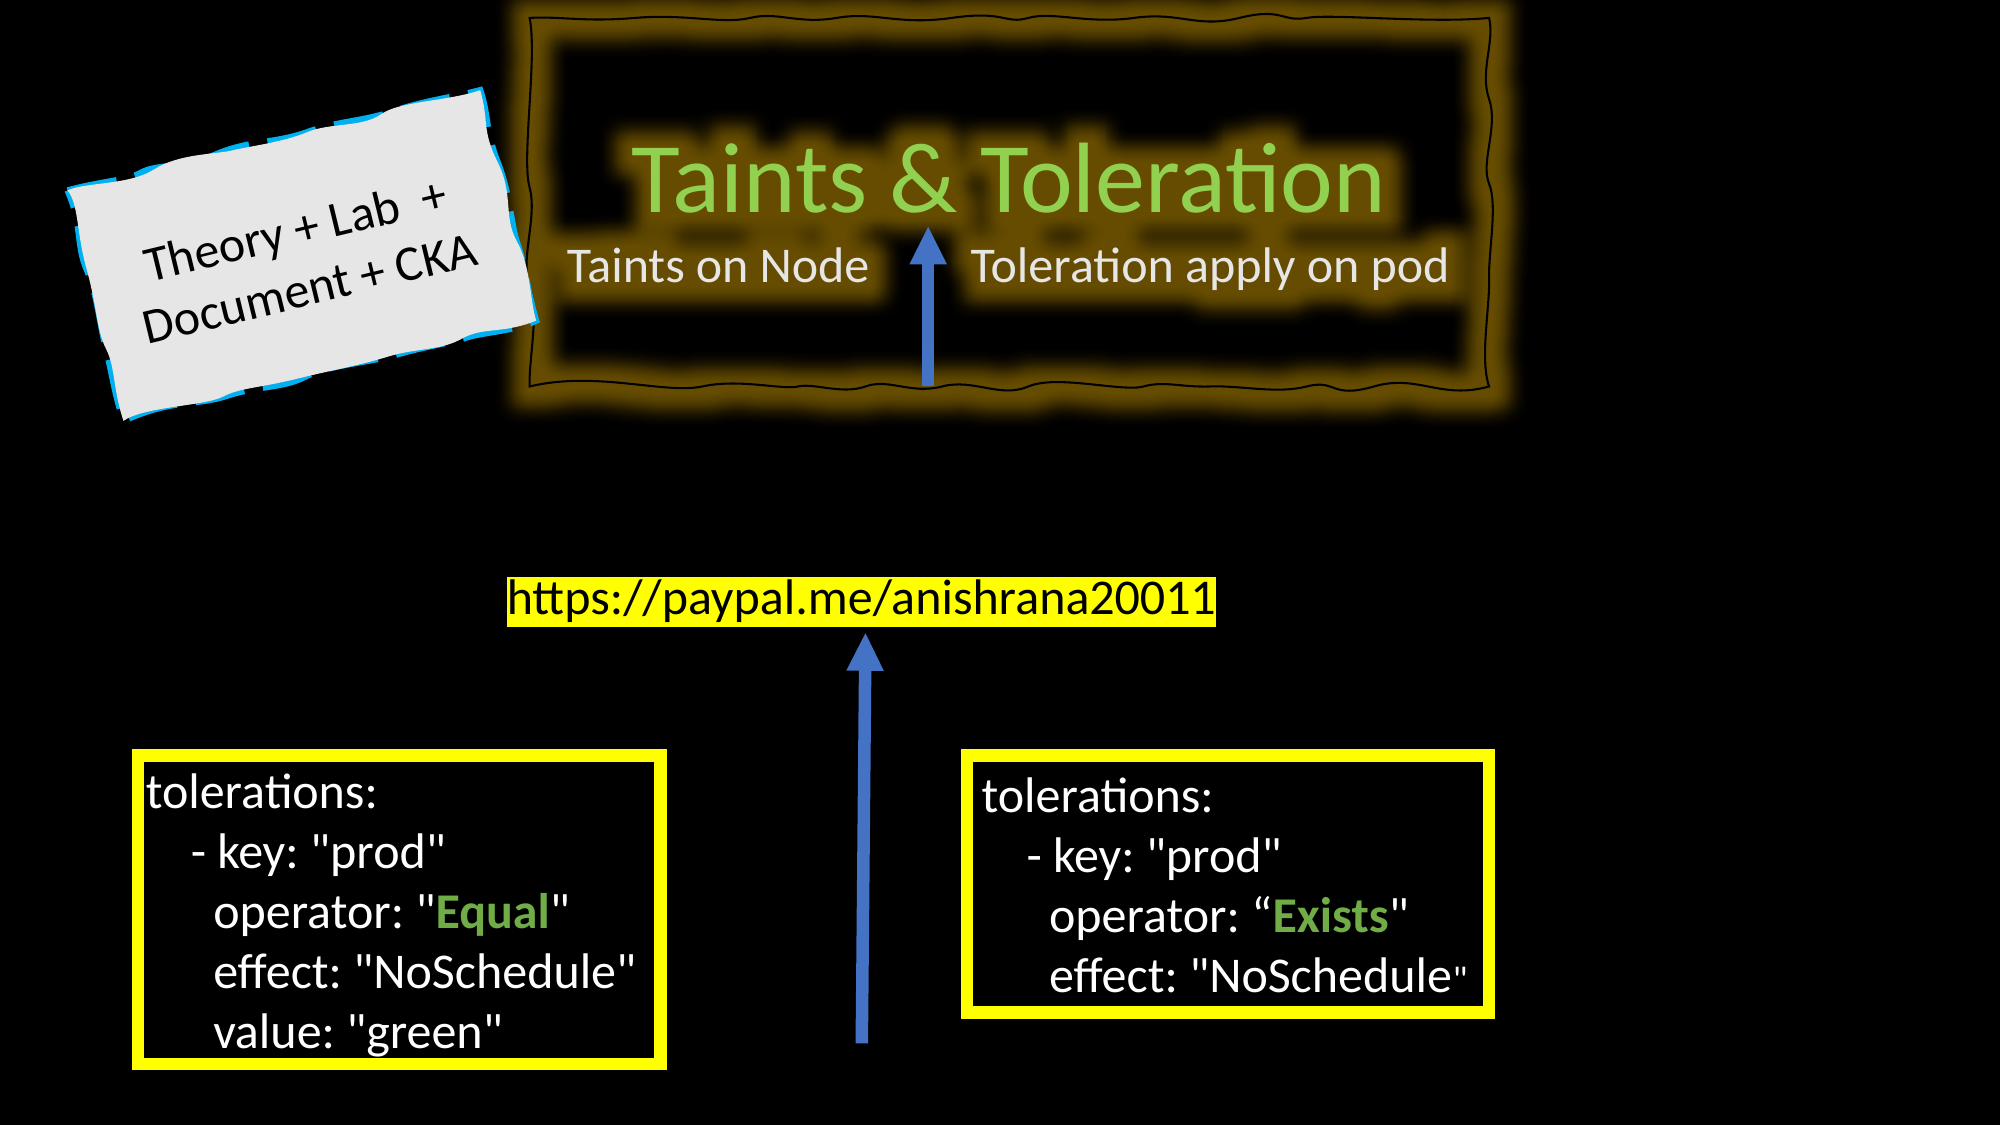

Taints & Toleration
  Taints on Node         Toleration apply on pod
Theory + Lab  + Document + CKA

https://paypal.me/anishrana20011

tolerations:
    - key: "prod"
      operator: "Equal"
      effect: "NoSchedule"
      value: "green"

tolerations:
    - key: "prod"
      operator: “Exists"
      effect: "NoSchedule"